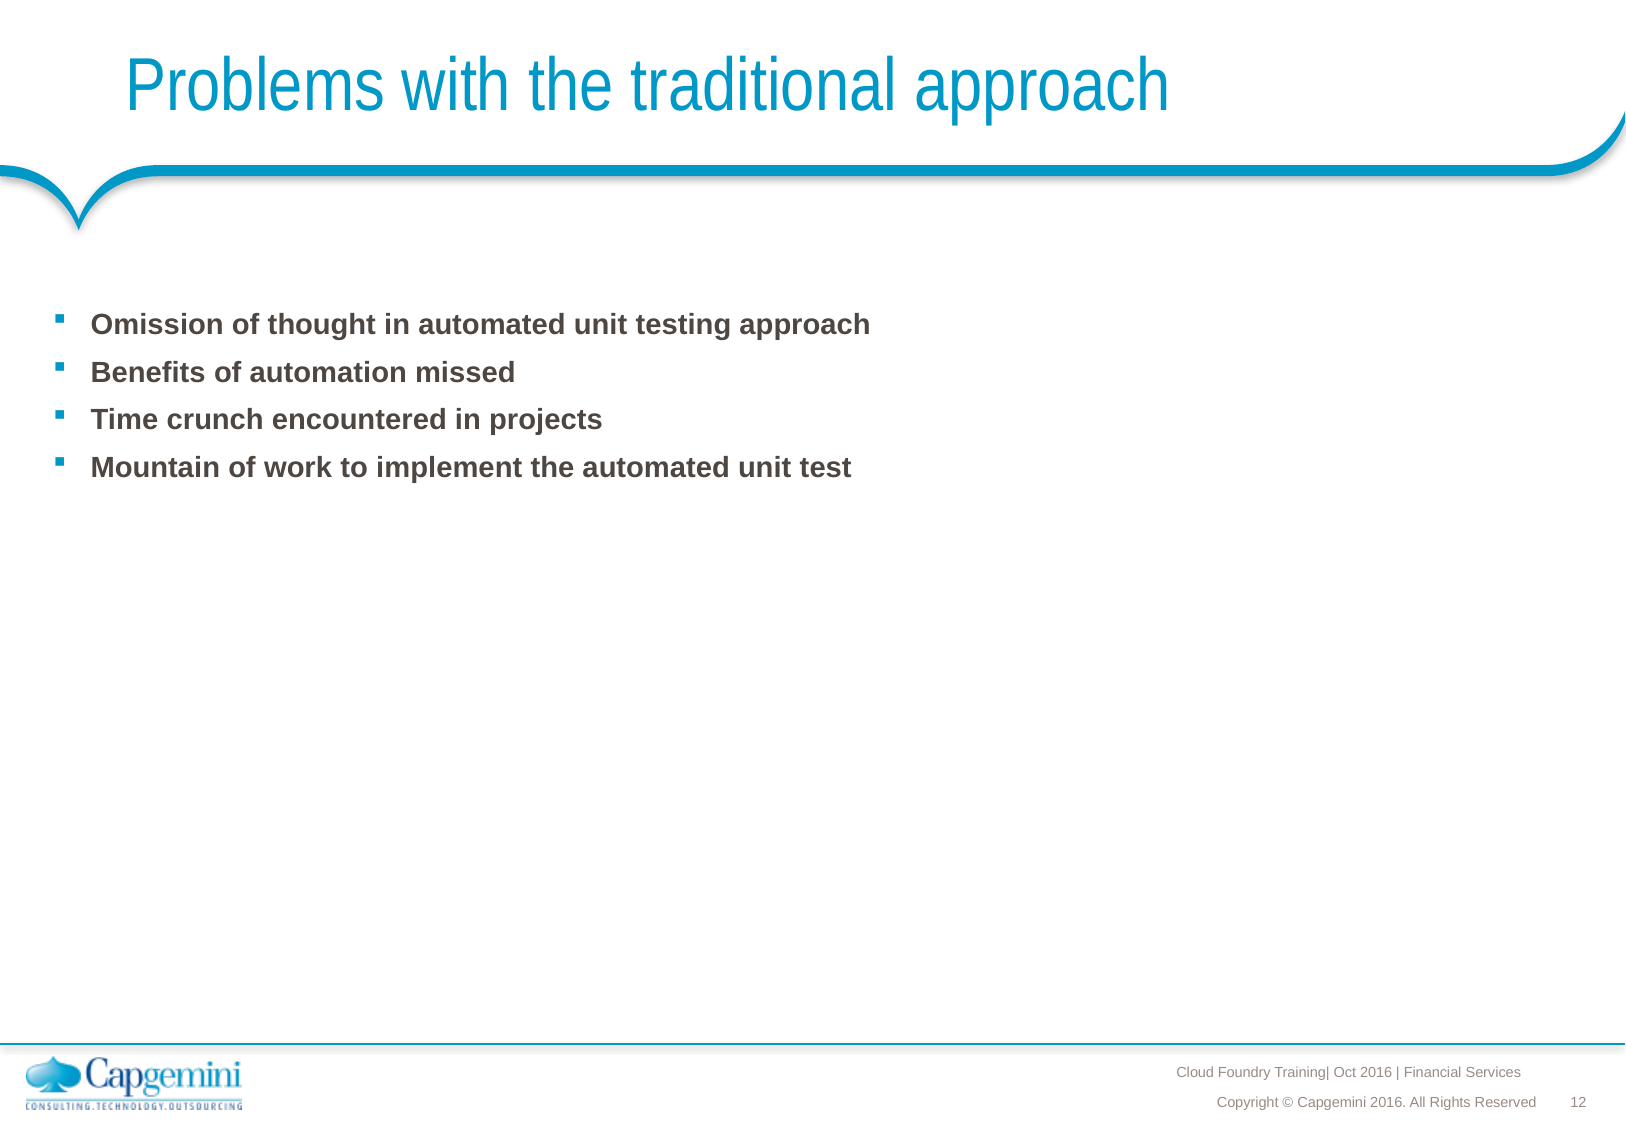

# Problems with the traditional approach

Omission of thought in automated unit testing approach
Benefits of automation missed
Time crunch encountered in projects
Mountain of work to implement the automated unit test